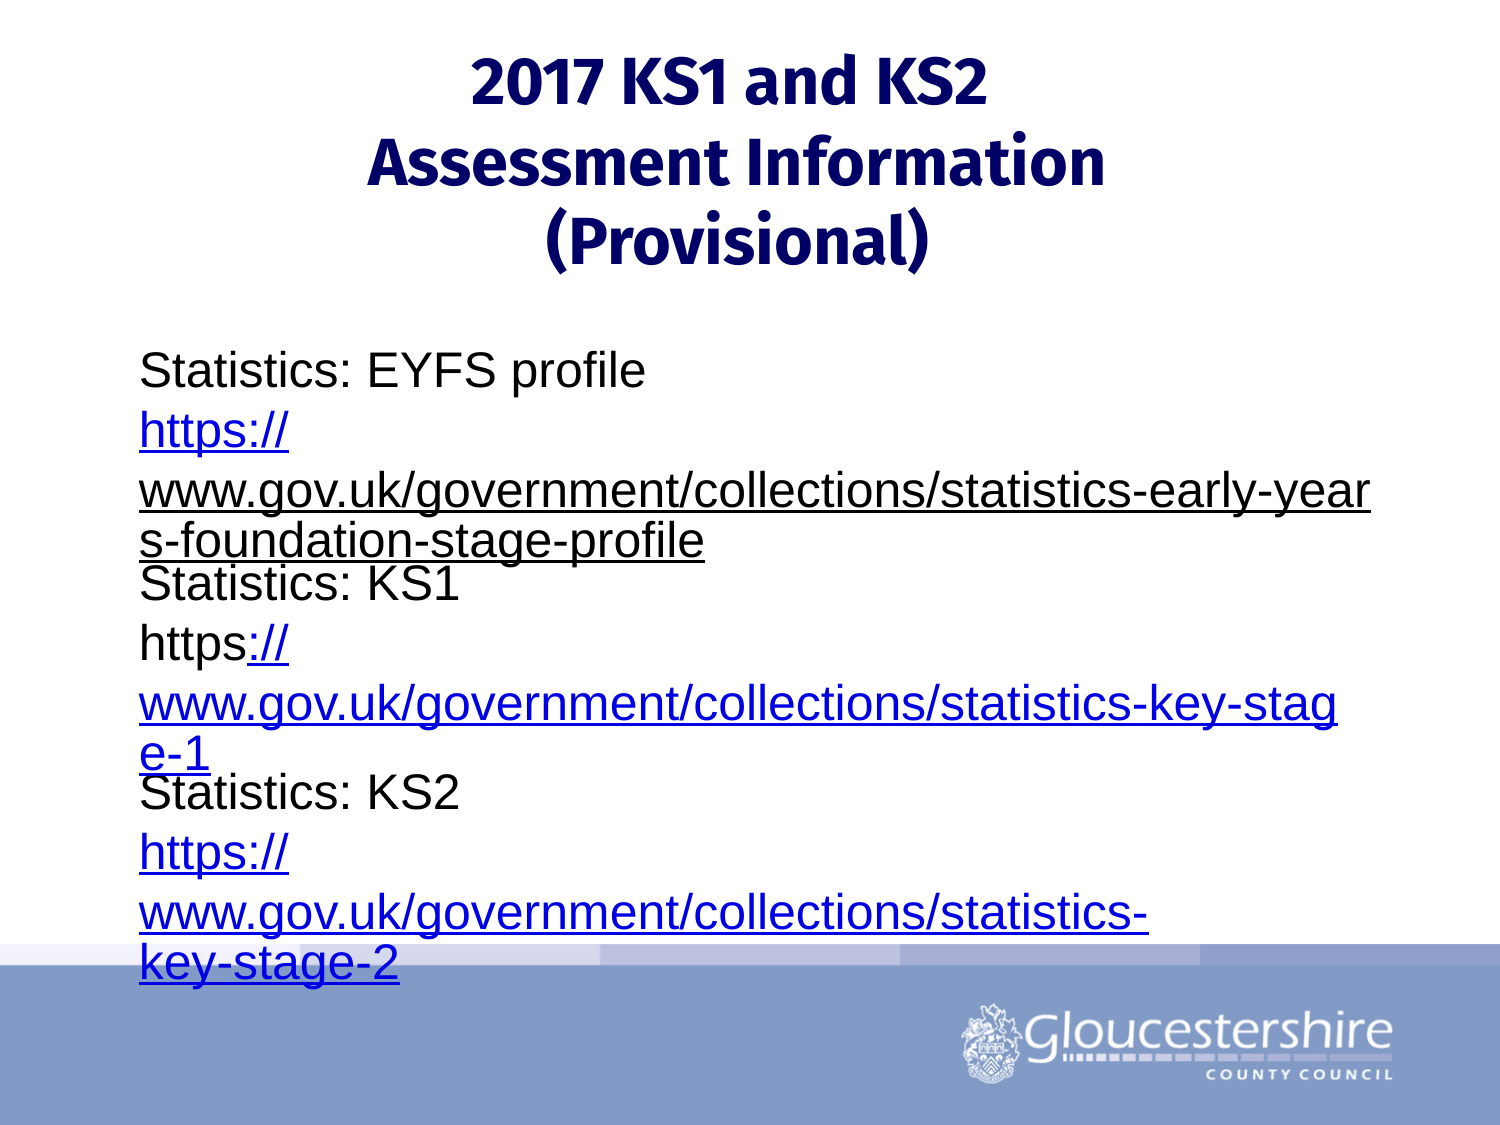

2017 KS1 and KS2
Assessment Information (Provisional)
Statistics: EYFS profile
https://www.gov.uk/government/collections/statistics-early-years-foundation-stage-profile
Statistics: KS1
https://www.gov.uk/government/collections/statistics-key-stage-1
Statistics: KS2
https://www.gov.uk/government/collections/statistics-key-stage-2